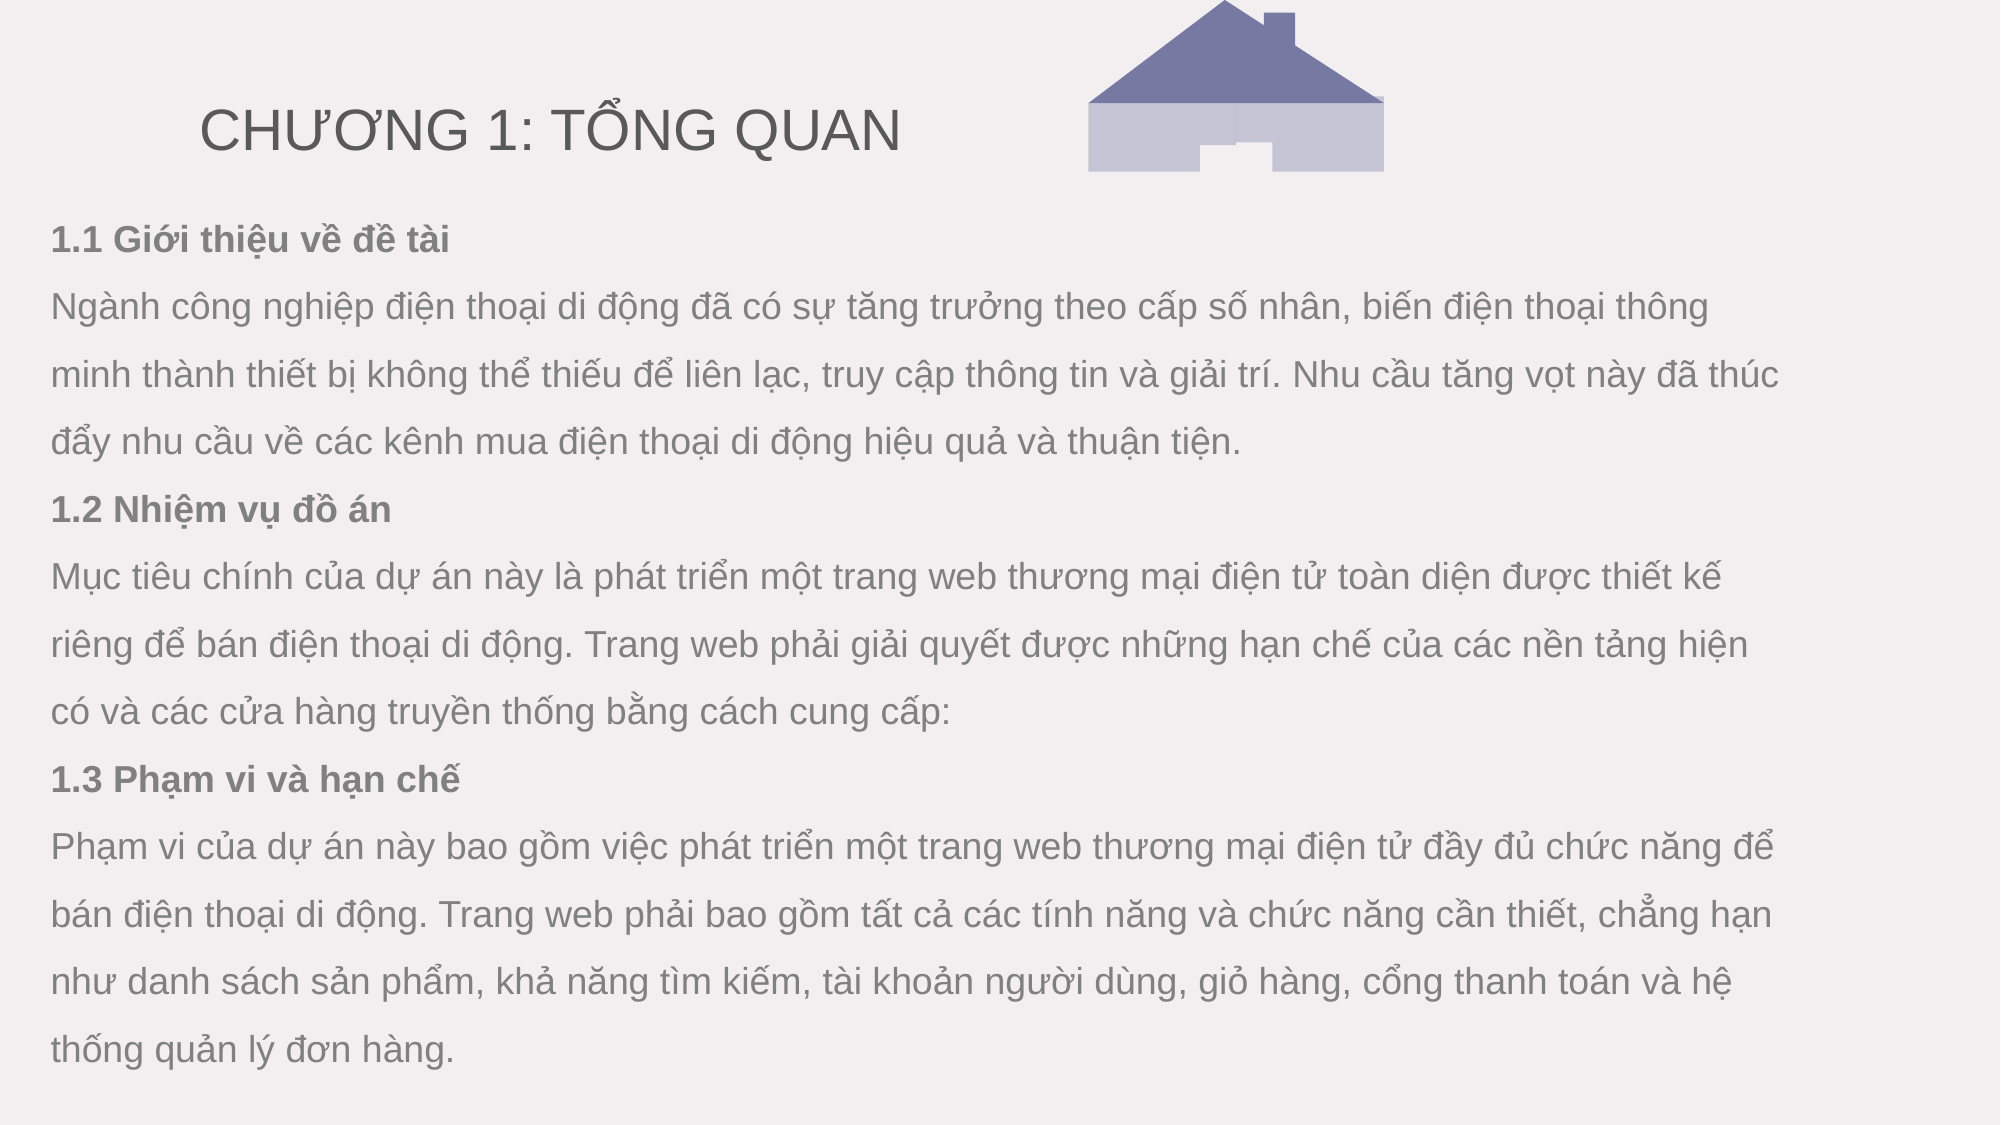

CHƯƠNG 1: TỔNG QUAN
1.1 Giới thiệu về đề tài
Ngành công nghiệp điện thoại di động đã có sự tăng trưởng theo cấp số nhân, biến điện thoại thông minh thành thiết bị không thể thiếu để liên lạc, truy cập thông tin và giải trí. Nhu cầu tăng vọt này đã thúc đẩy nhu cầu về các kênh mua điện thoại di động hiệu quả và thuận tiện.
1.2 Nhiệm vụ đồ án
Mục tiêu chính của dự án này là phát triển một trang web thương mại điện tử toàn diện được thiết kế riêng để bán điện thoại di động. Trang web phải giải quyết được những hạn chế của các nền tảng hiện có và các cửa hàng truyền thống bằng cách cung cấp:
1.3 Phạm vi và hạn chế
Phạm vi của dự án này bao gồm việc phát triển một trang web thương mại điện tử đầy đủ chức năng để bán điện thoại di động. Trang web phải bao gồm tất cả các tính năng và chức năng cần thiết, chẳng hạn như danh sách sản phẩm, khả năng tìm kiếm, tài khoản người dùng, giỏ hàng, cổng thanh toán và hệ thống quản lý đơn hàng.